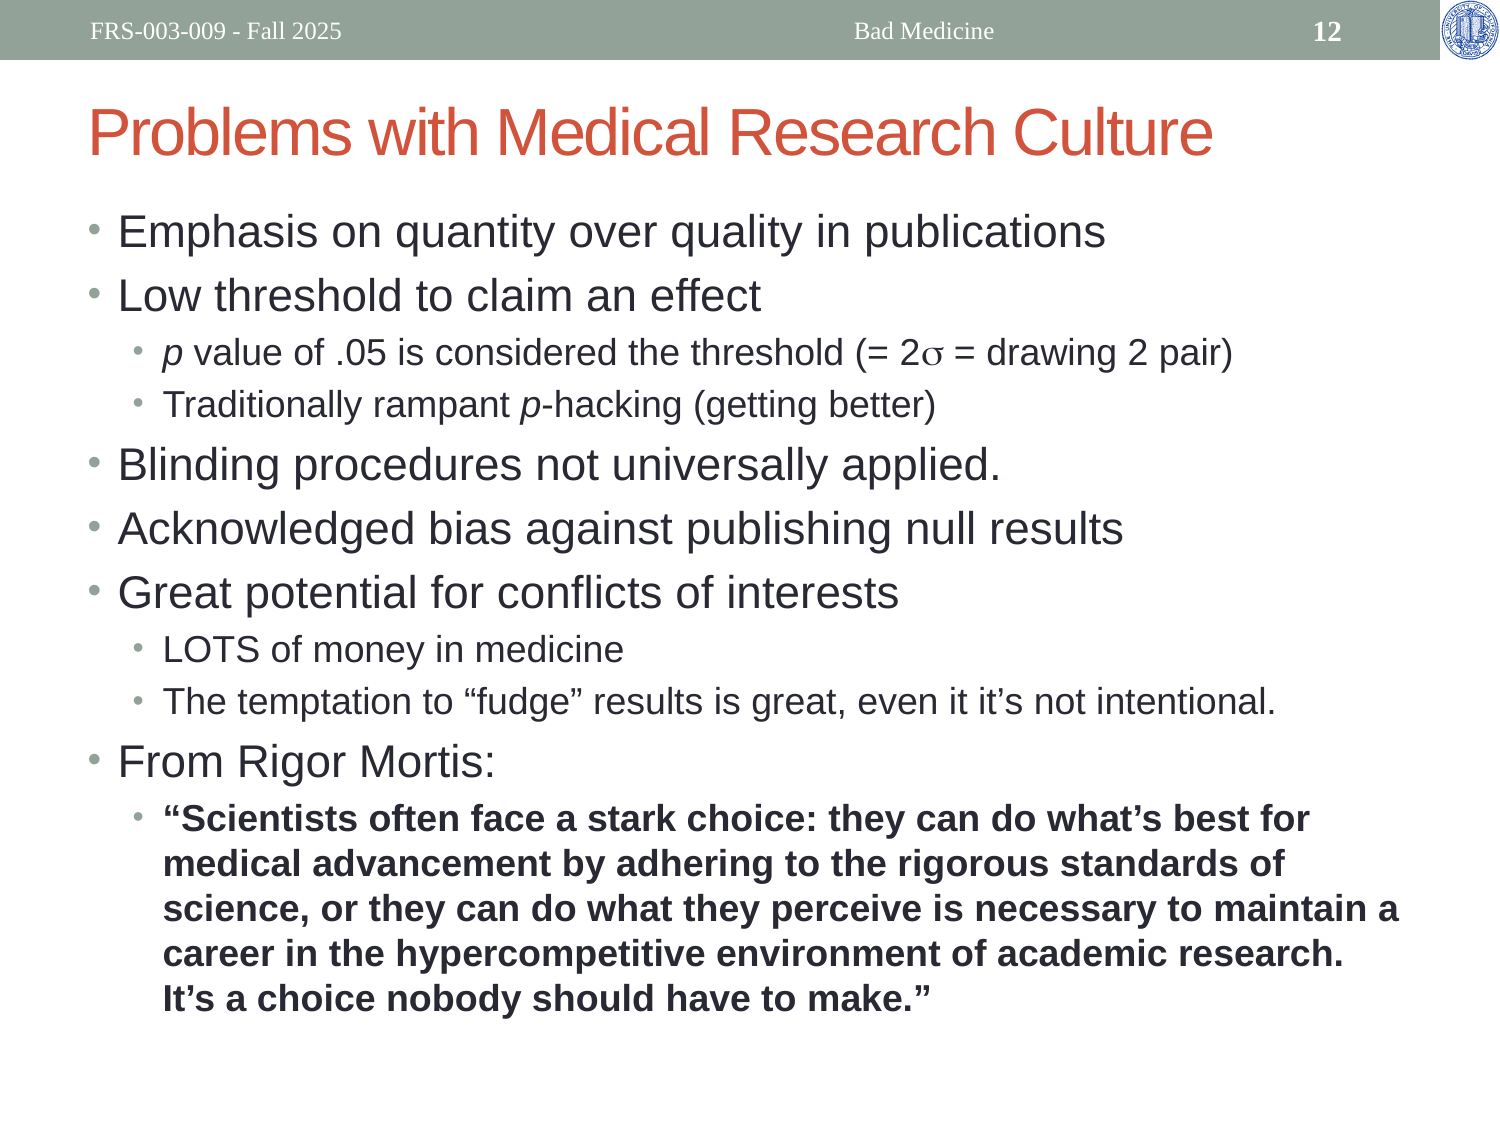

FRS-003-009 - Fall 2025
Bad Medicine
12
# Problems with Medical Research Culture
Emphasis on quantity over quality in publications
Low threshold to claim an effect
p value of .05 is considered the threshold (= 2σ = drawing 2 pair)
Traditionally rampant p-hacking (getting better)
Blinding procedures not universally applied.
Acknowledged bias against publishing null results
Great potential for conflicts of interests
LOTS of money in medicine
The temptation to “fudge” results is great, even it it’s not intentional.
From Rigor Mortis:
“Scientists often face a stark choice: they can do what’s best for medical advancement by adhering to the rigorous standards of science, or they can do what they perceive is necessary to maintain a career in the hypercompetitive environment of academic research. It’s a choice nobody should have to make.”